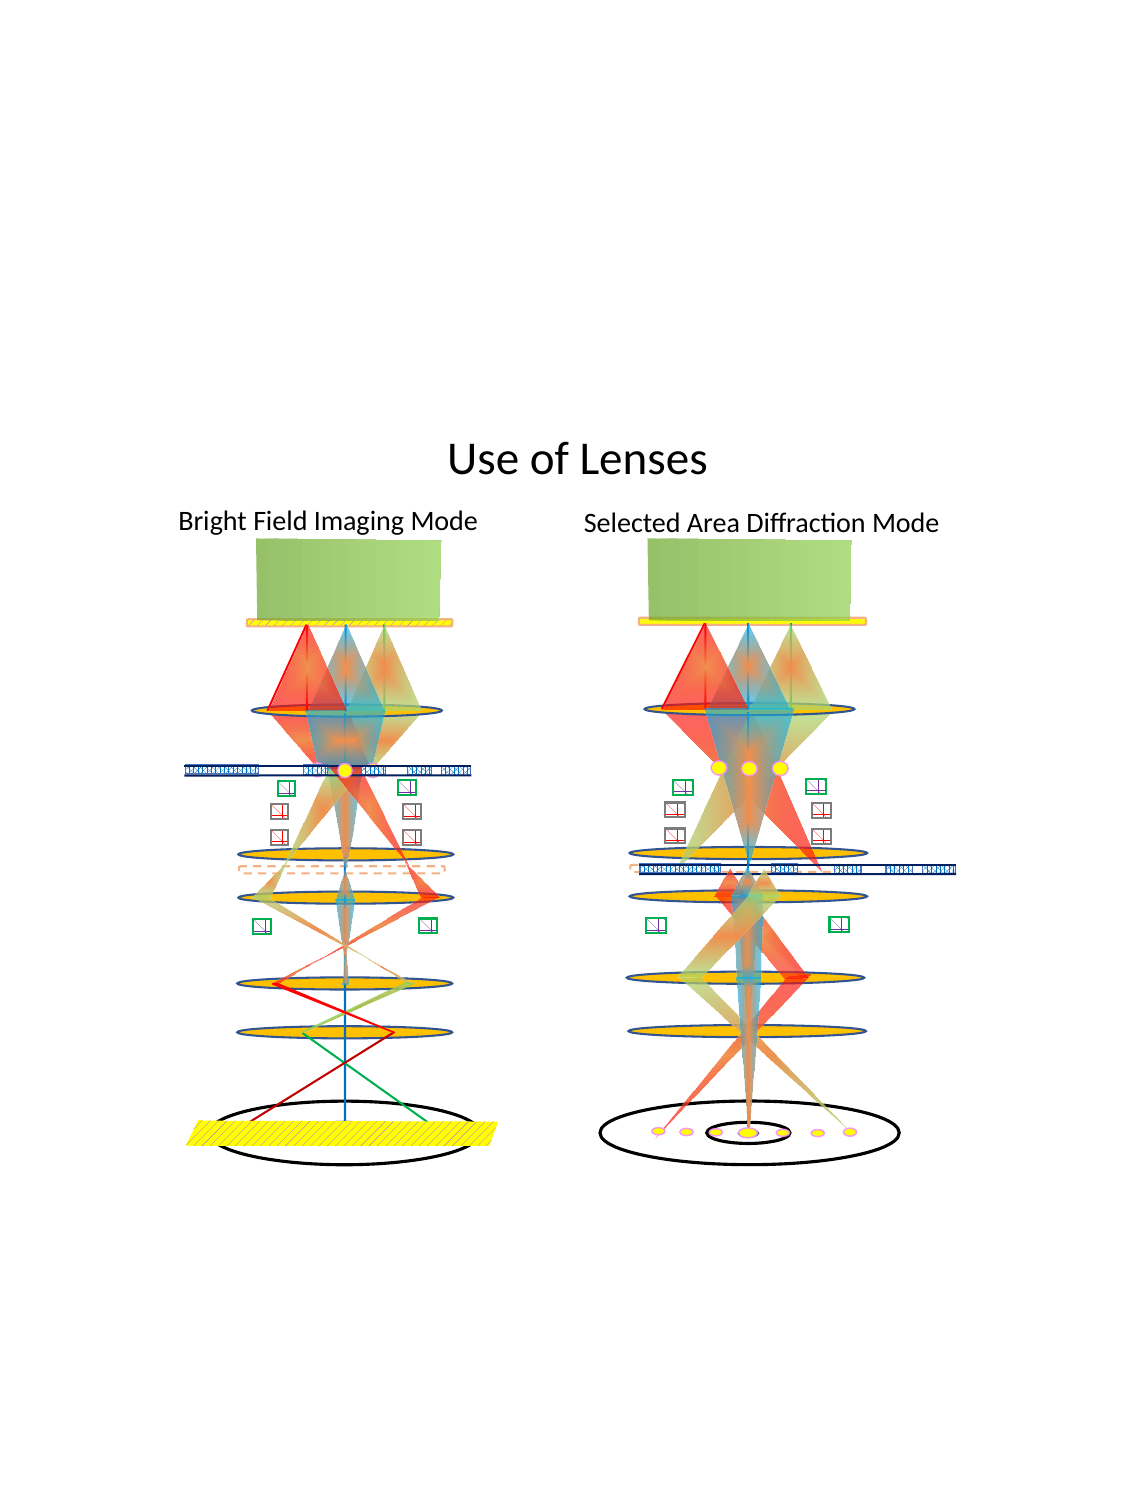

# Use of Lenses
Bright Field Imaging Mode
Selected Area Diffraction Mode